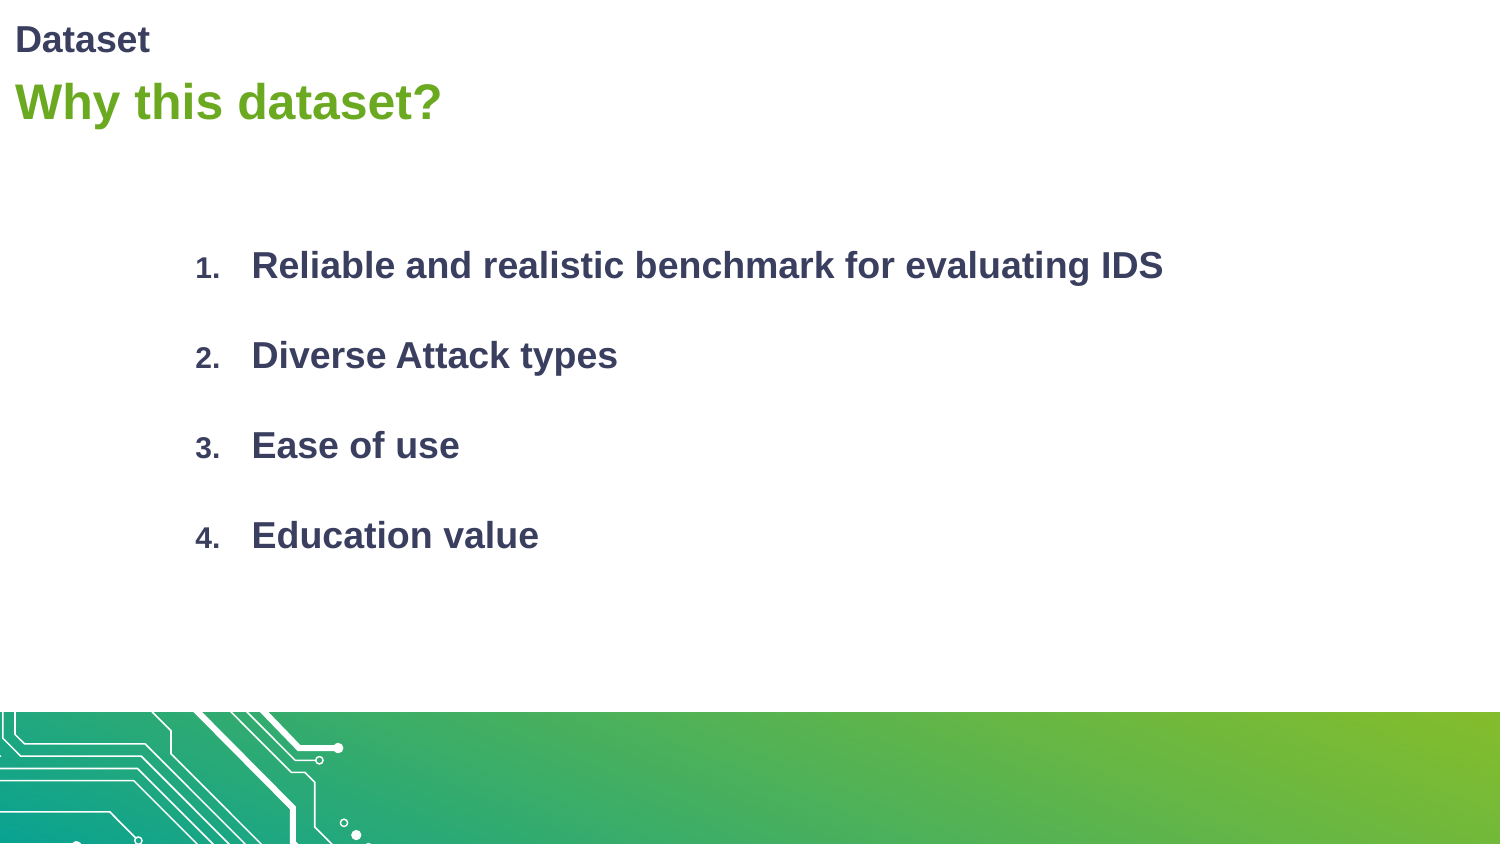

# Dataset
Why this dataset?
Reliable and realistic benchmark for evaluating IDS
Diverse Attack types
Ease of use
Education value